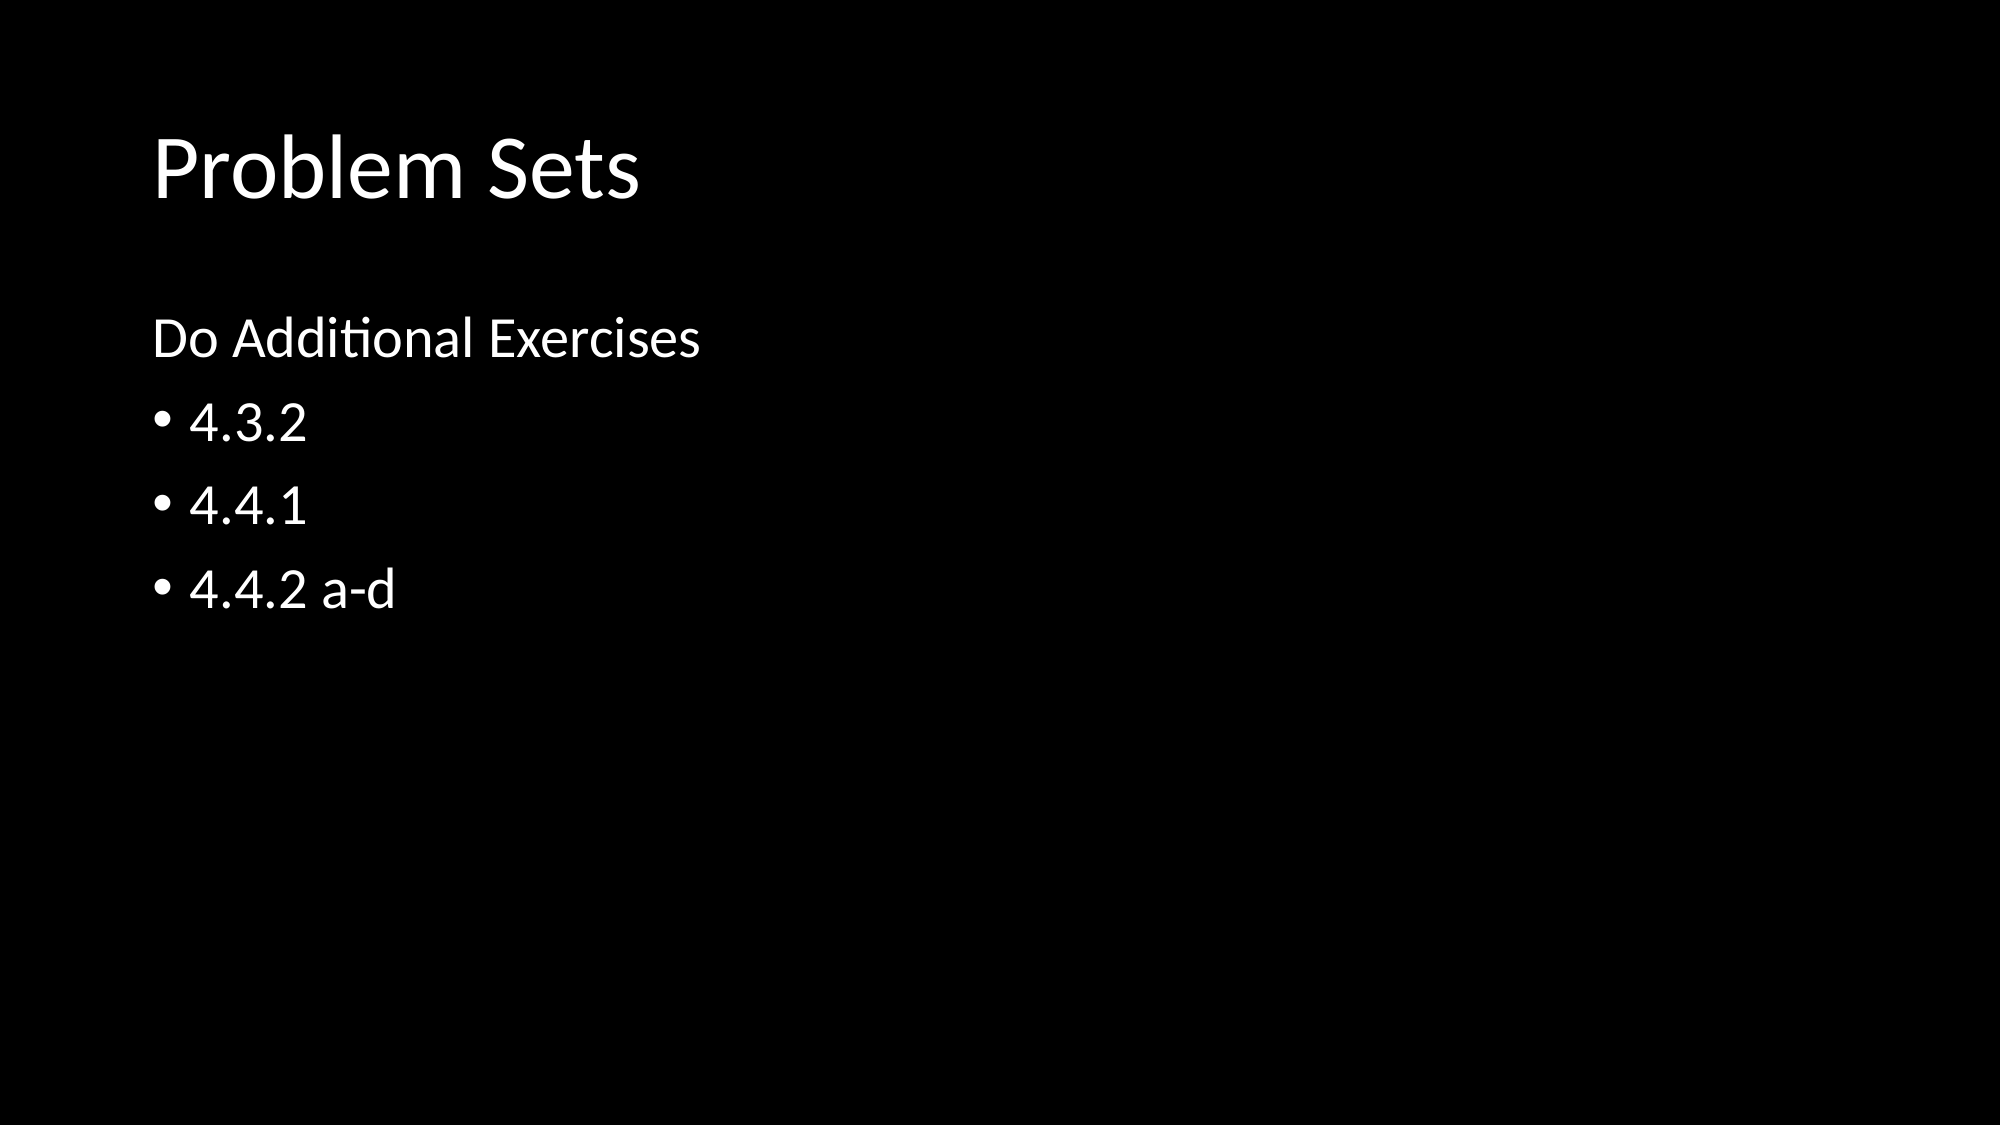

# Problem Sets
Do Additional Exercises
4.3.2
4.4.1
4.4.2 a-d